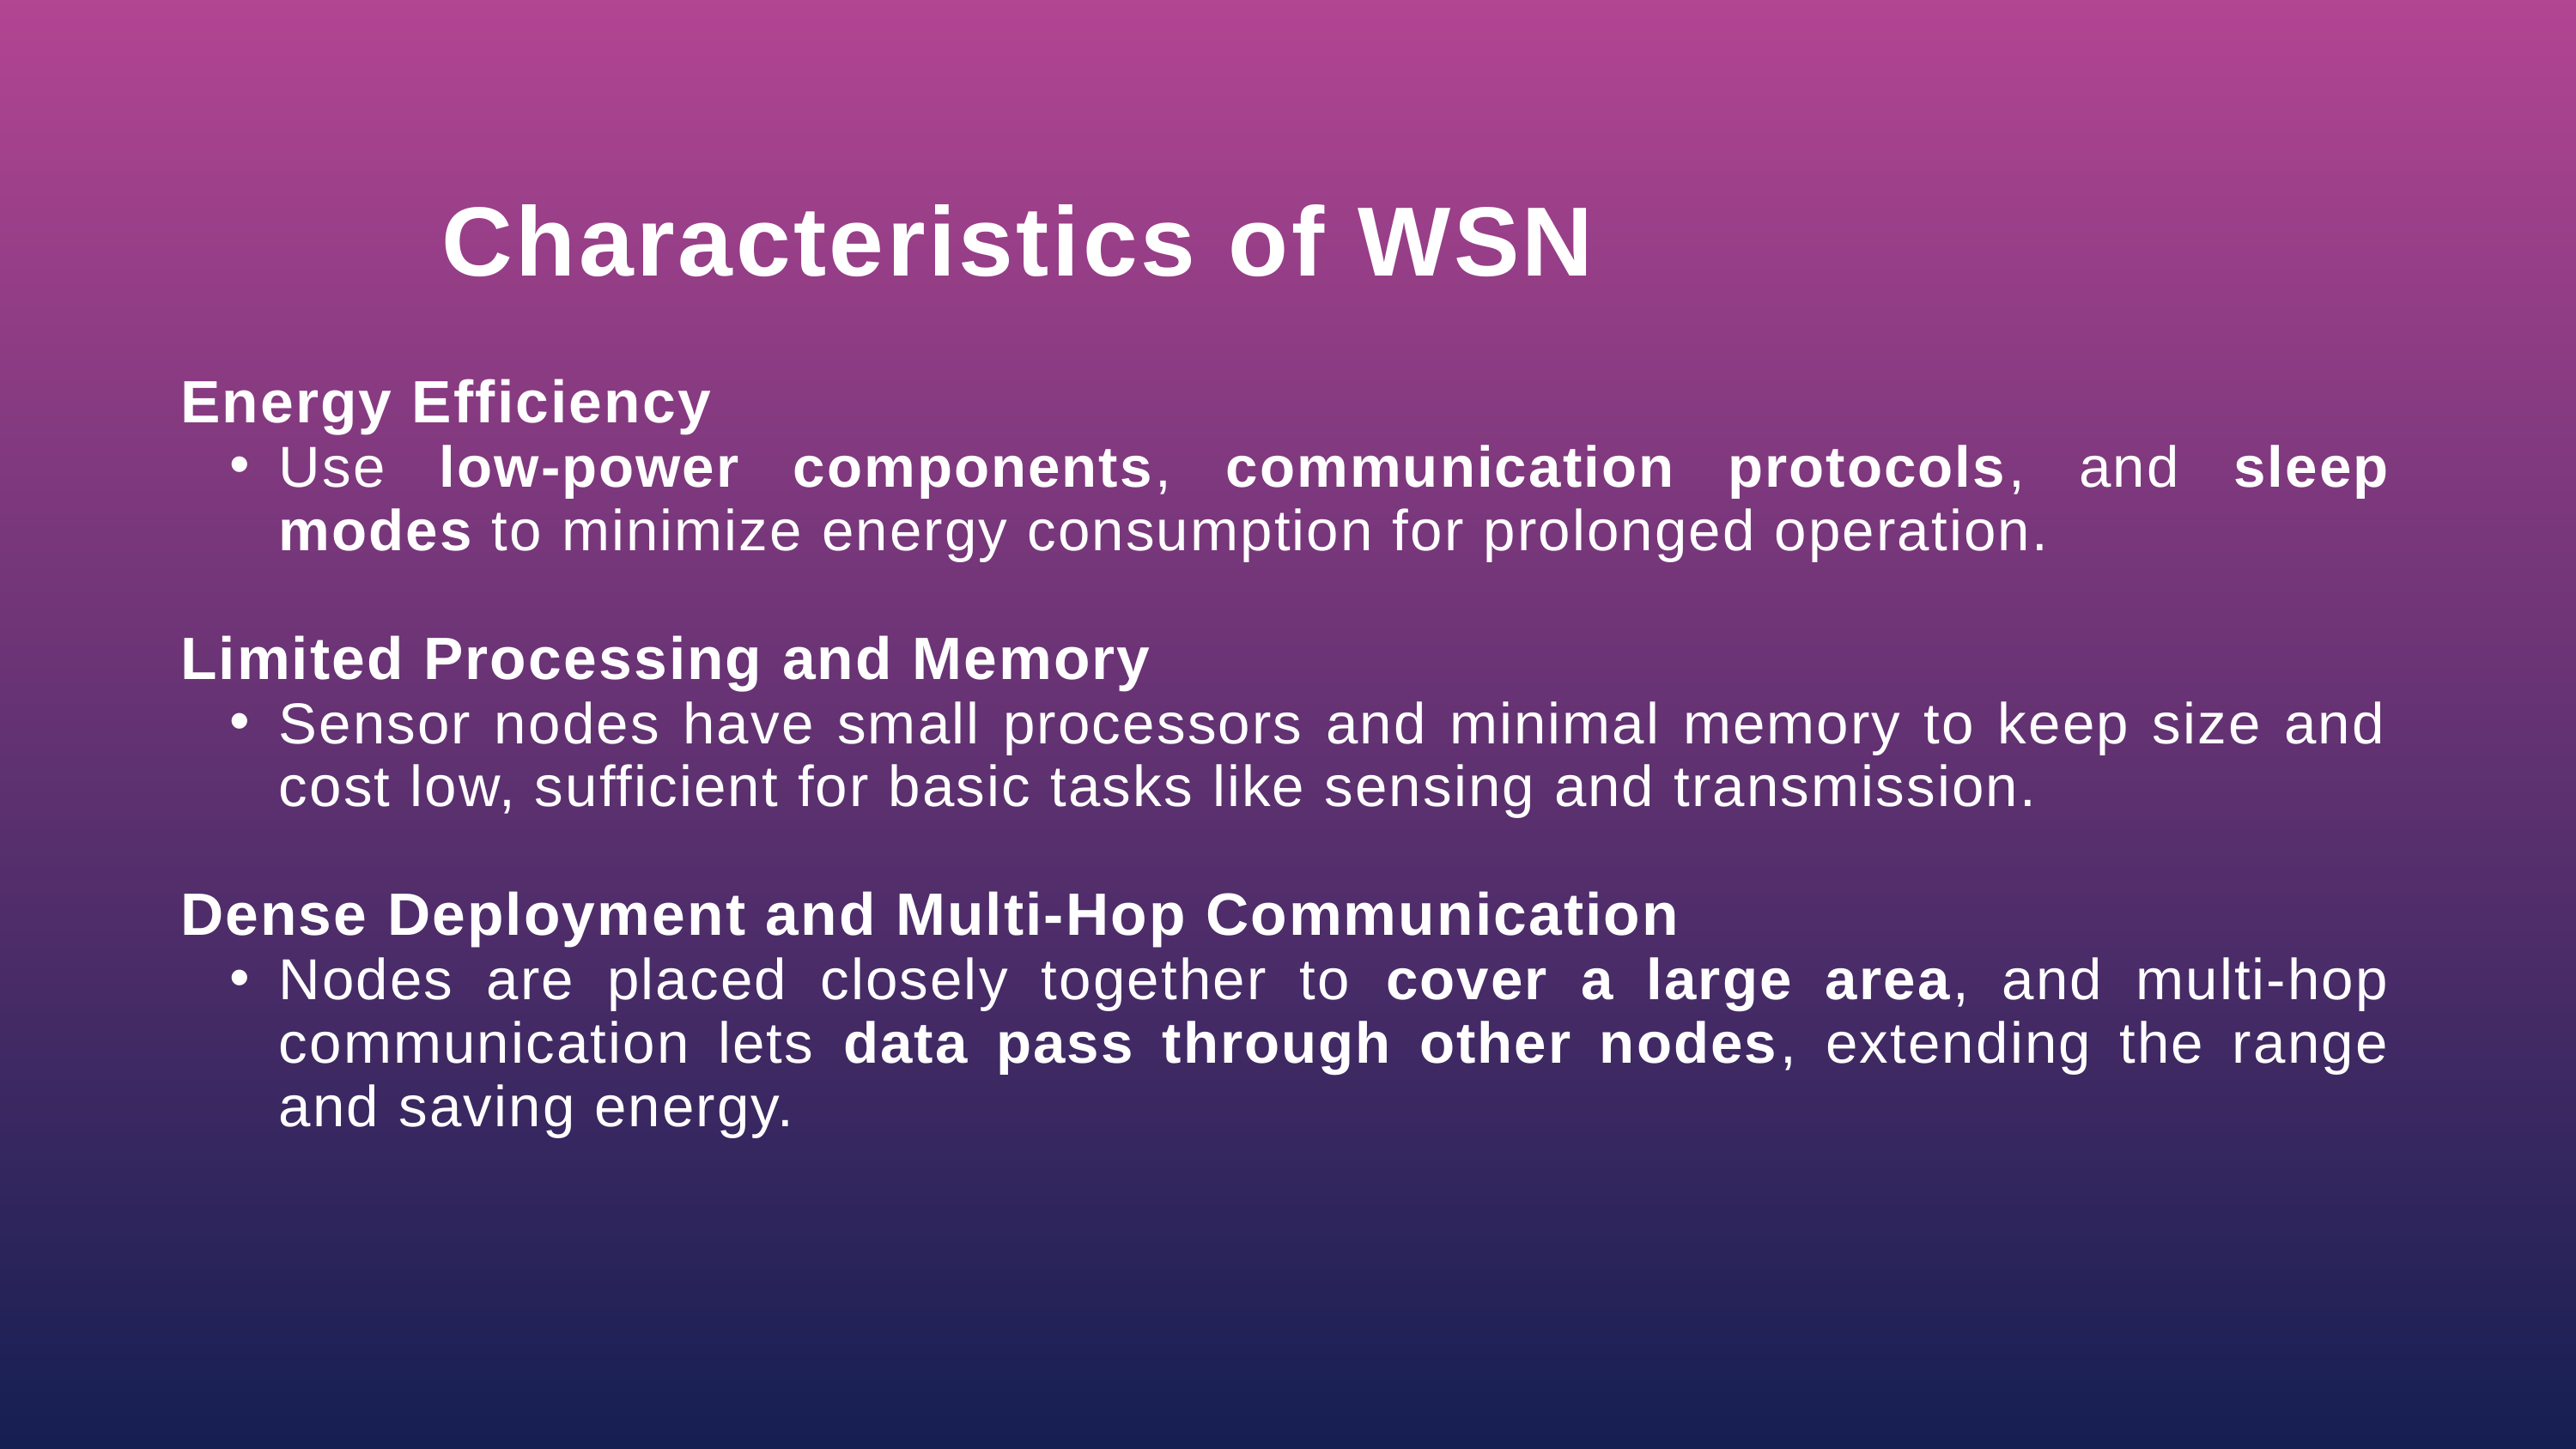

Characteristics of WSN
Energy Efficiency
Use low-power components, communication protocols, and sleep modes to minimize energy consumption for prolonged operation.

Limited Processing and Memory
Sensor nodes have small processors and minimal memory to keep size and cost low, sufficient for basic tasks like sensing and transmission.

Dense Deployment and Multi-Hop Communication
Nodes are placed closely together to cover a large area, and multi-hop communication lets data pass through other nodes, extending the range and saving energy.